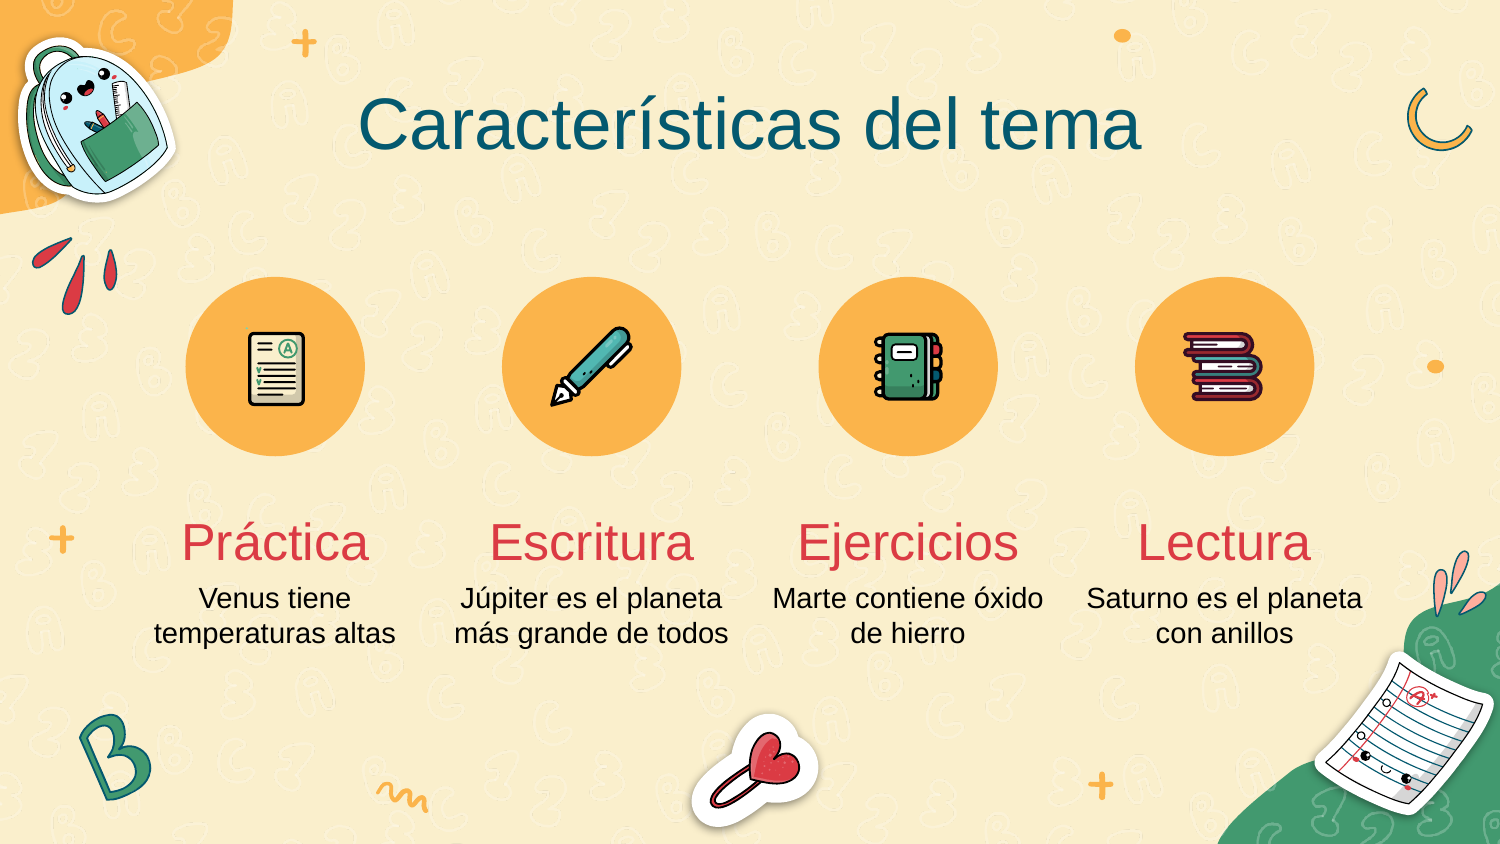

# Características del tema

Práctica
Escritura
Ejercicios
Lectura
Venus tiene temperaturas altas
Júpiter es el planeta más grande de todos
Marte contiene óxido de hierro
Saturno es el planeta con anillos